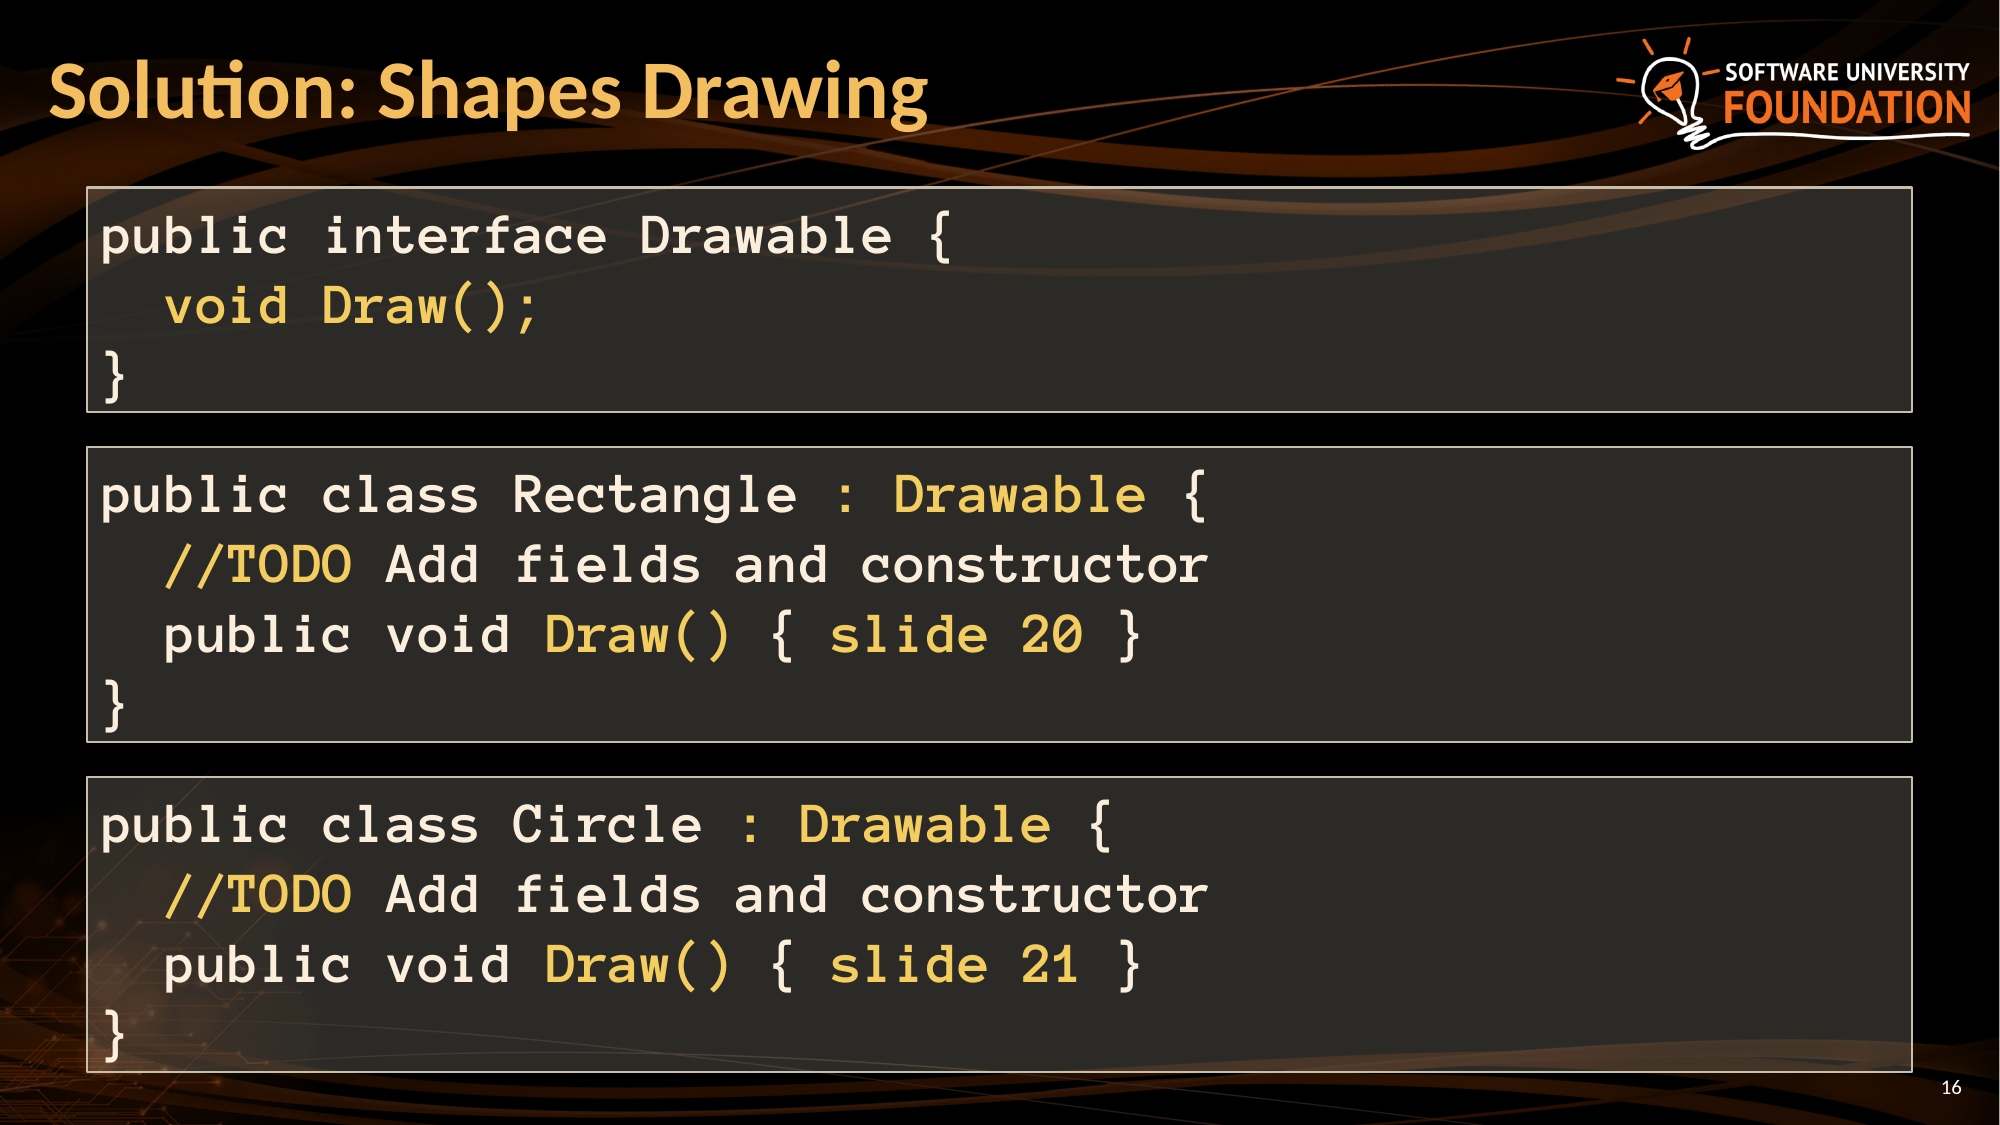

# Solution: Shapes Drawing
public interface Drawable {
  void Draw();
}
public class Rectangle : Drawable {
  //TODO Add fields and constructor
  public void Draw() { slide 20 }
}
public class Circle : Drawable {
  //TODO Add fields and constructor
  public void Draw() { slide 21 }
}
16